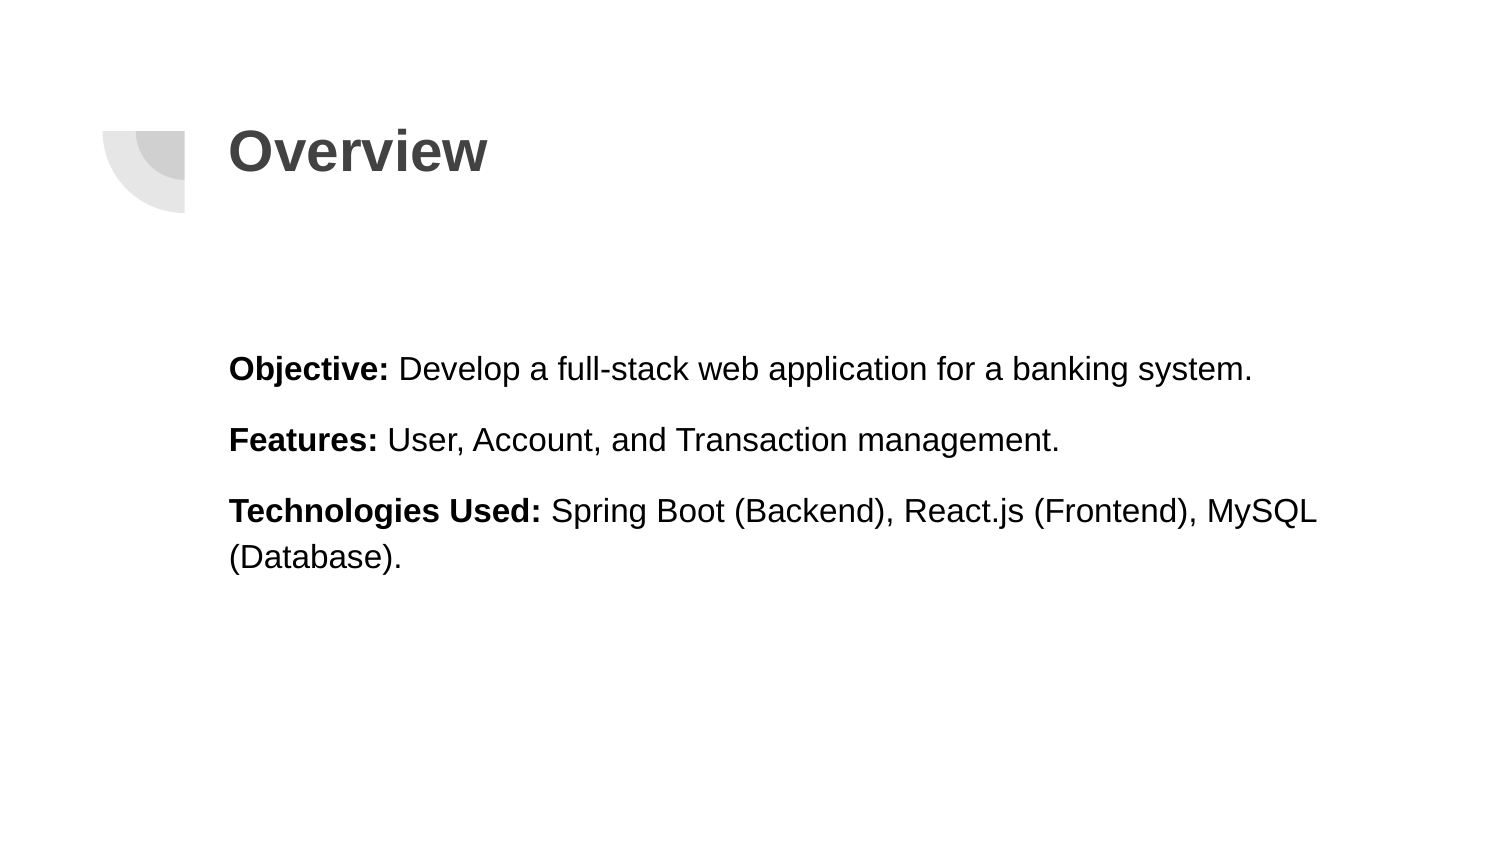

# Overview
Objective: Develop a full-stack web application for a banking system.
Features: User, Account, and Transaction management.
Technologies Used: Spring Boot (Backend), React.js (Frontend), MySQL (Database).